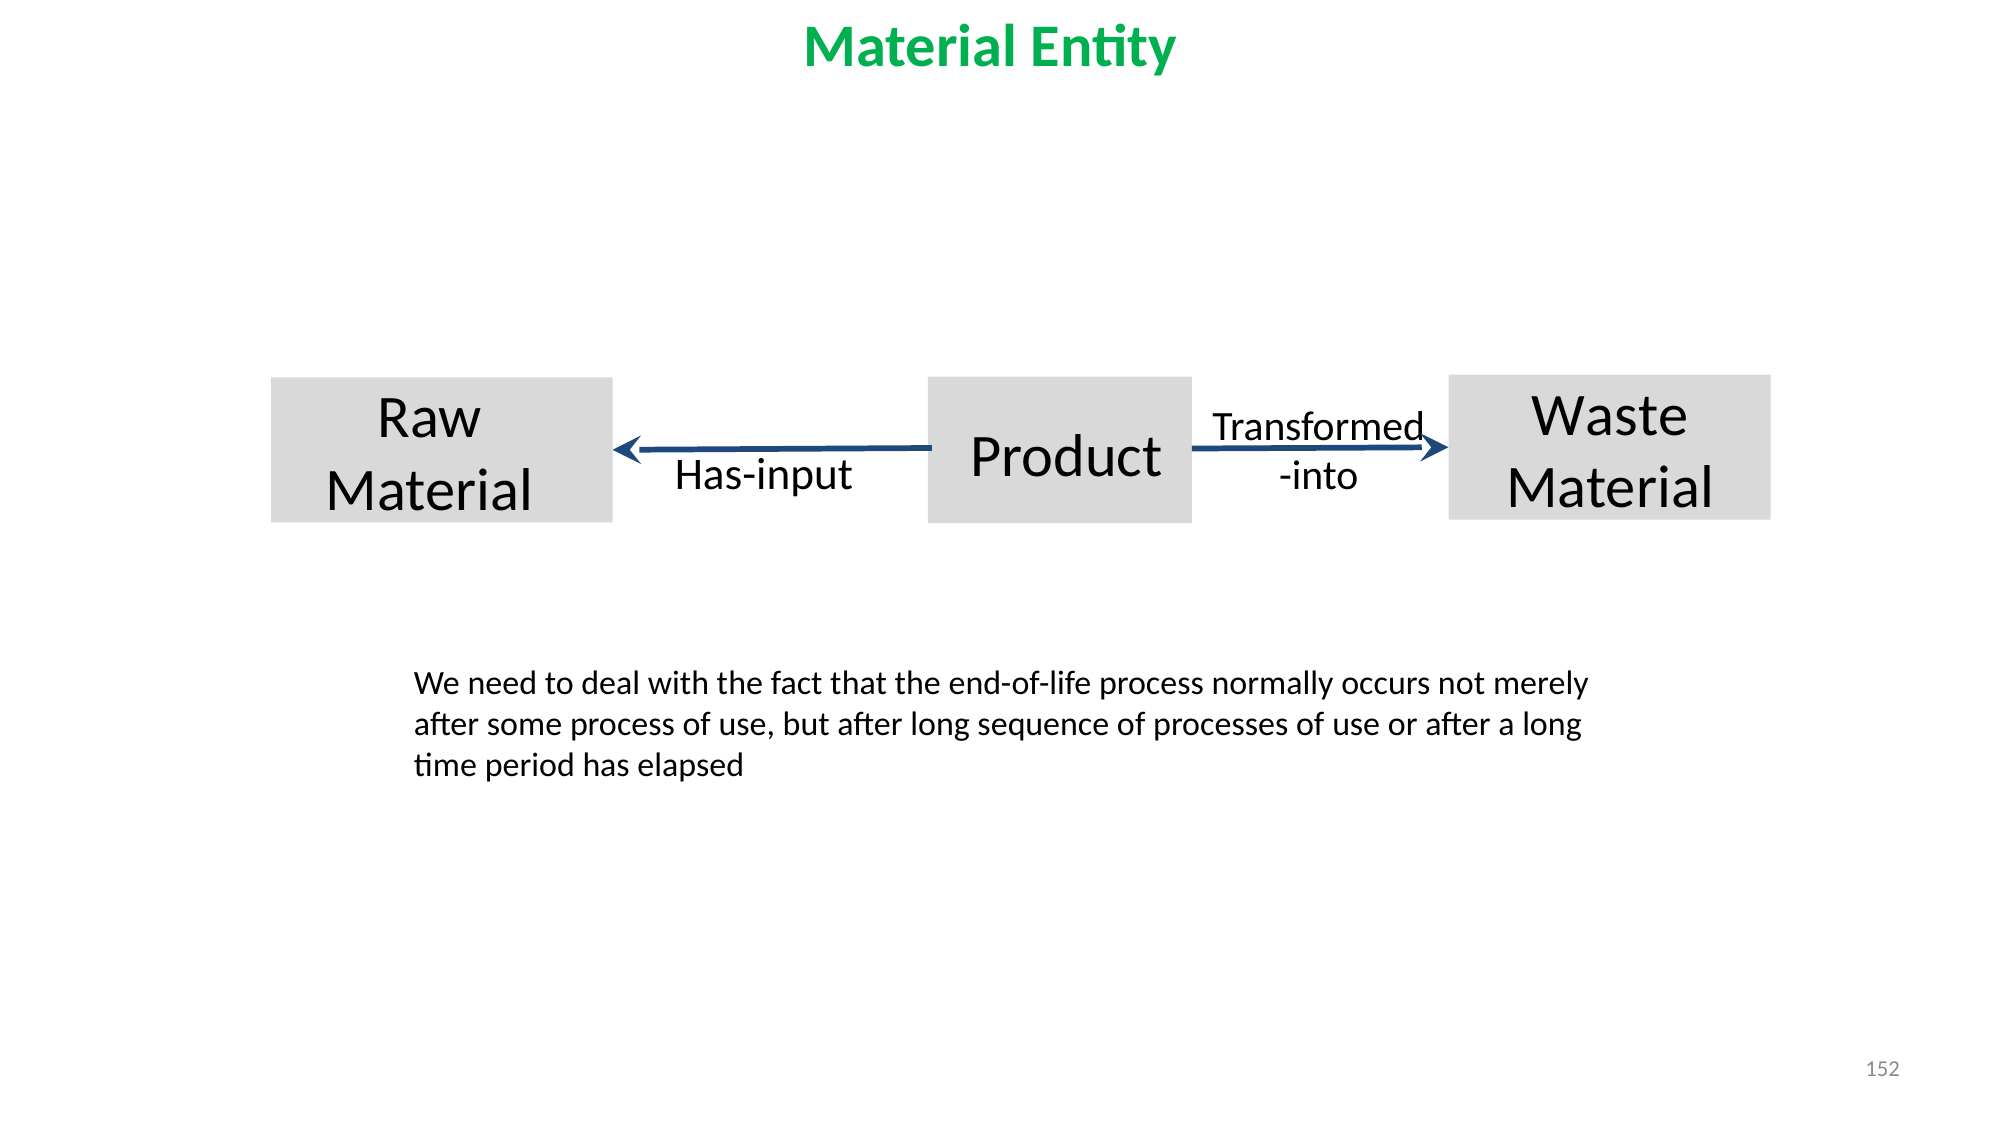

Material Entity

Waste Material
Raw Material

Transformed-into
Product
Has-input
We need to deal with the fact that the end-of-life process normally occurs not merely after some process of use, but after long sequence of processes of use or after a long time period has elapsed
152